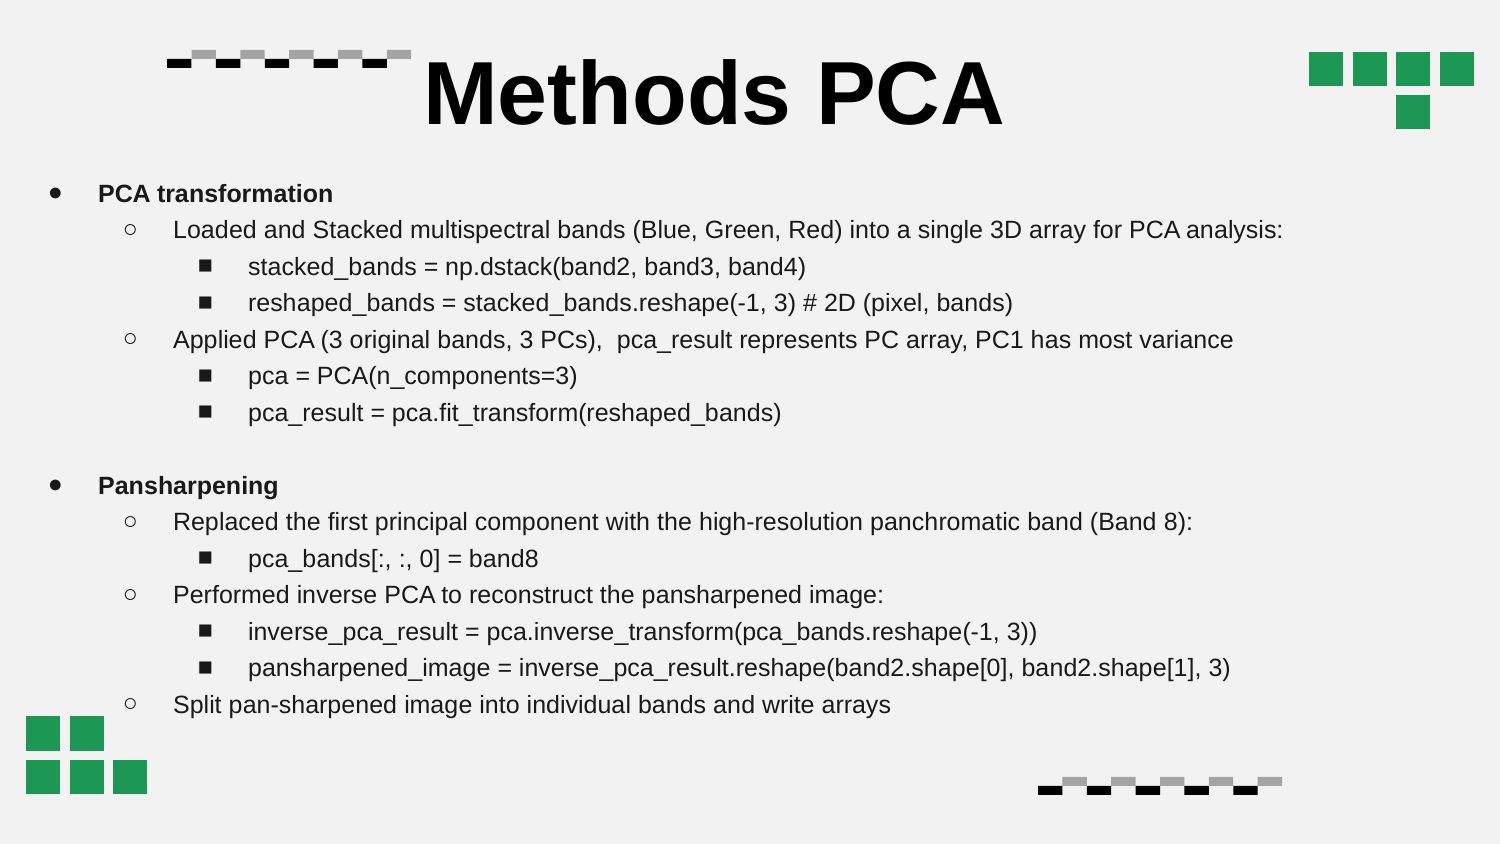

# Methods PCA
PCA transformation
Loaded and Stacked multispectral bands (Blue, Green, Red) into a single 3D array for PCA analysis:
stacked_bands = np.dstack(band2, band3, band4)
reshaped_bands = stacked_bands.reshape(-1, 3) # 2D (pixel, bands)
Applied PCA (3 original bands, 3 PCs),  pca_result represents PC array, PC1 has most variance
pca = PCA(n_components=3)
pca_result = pca.fit_transform(reshaped_bands)

Pansharpening
Replaced the first principal component with the high-resolution panchromatic band (Band 8):
pca_bands[:, :, 0] = band8
Performed inverse PCA to reconstruct the pansharpened image:
inverse_pca_result = pca.inverse_transform(pca_bands.reshape(-1, 3))
pansharpened_image = inverse_pca_result.reshape(band2.shape[0], band2.shape[1], 3)
Split pan-sharpened image into individual bands and write arrays